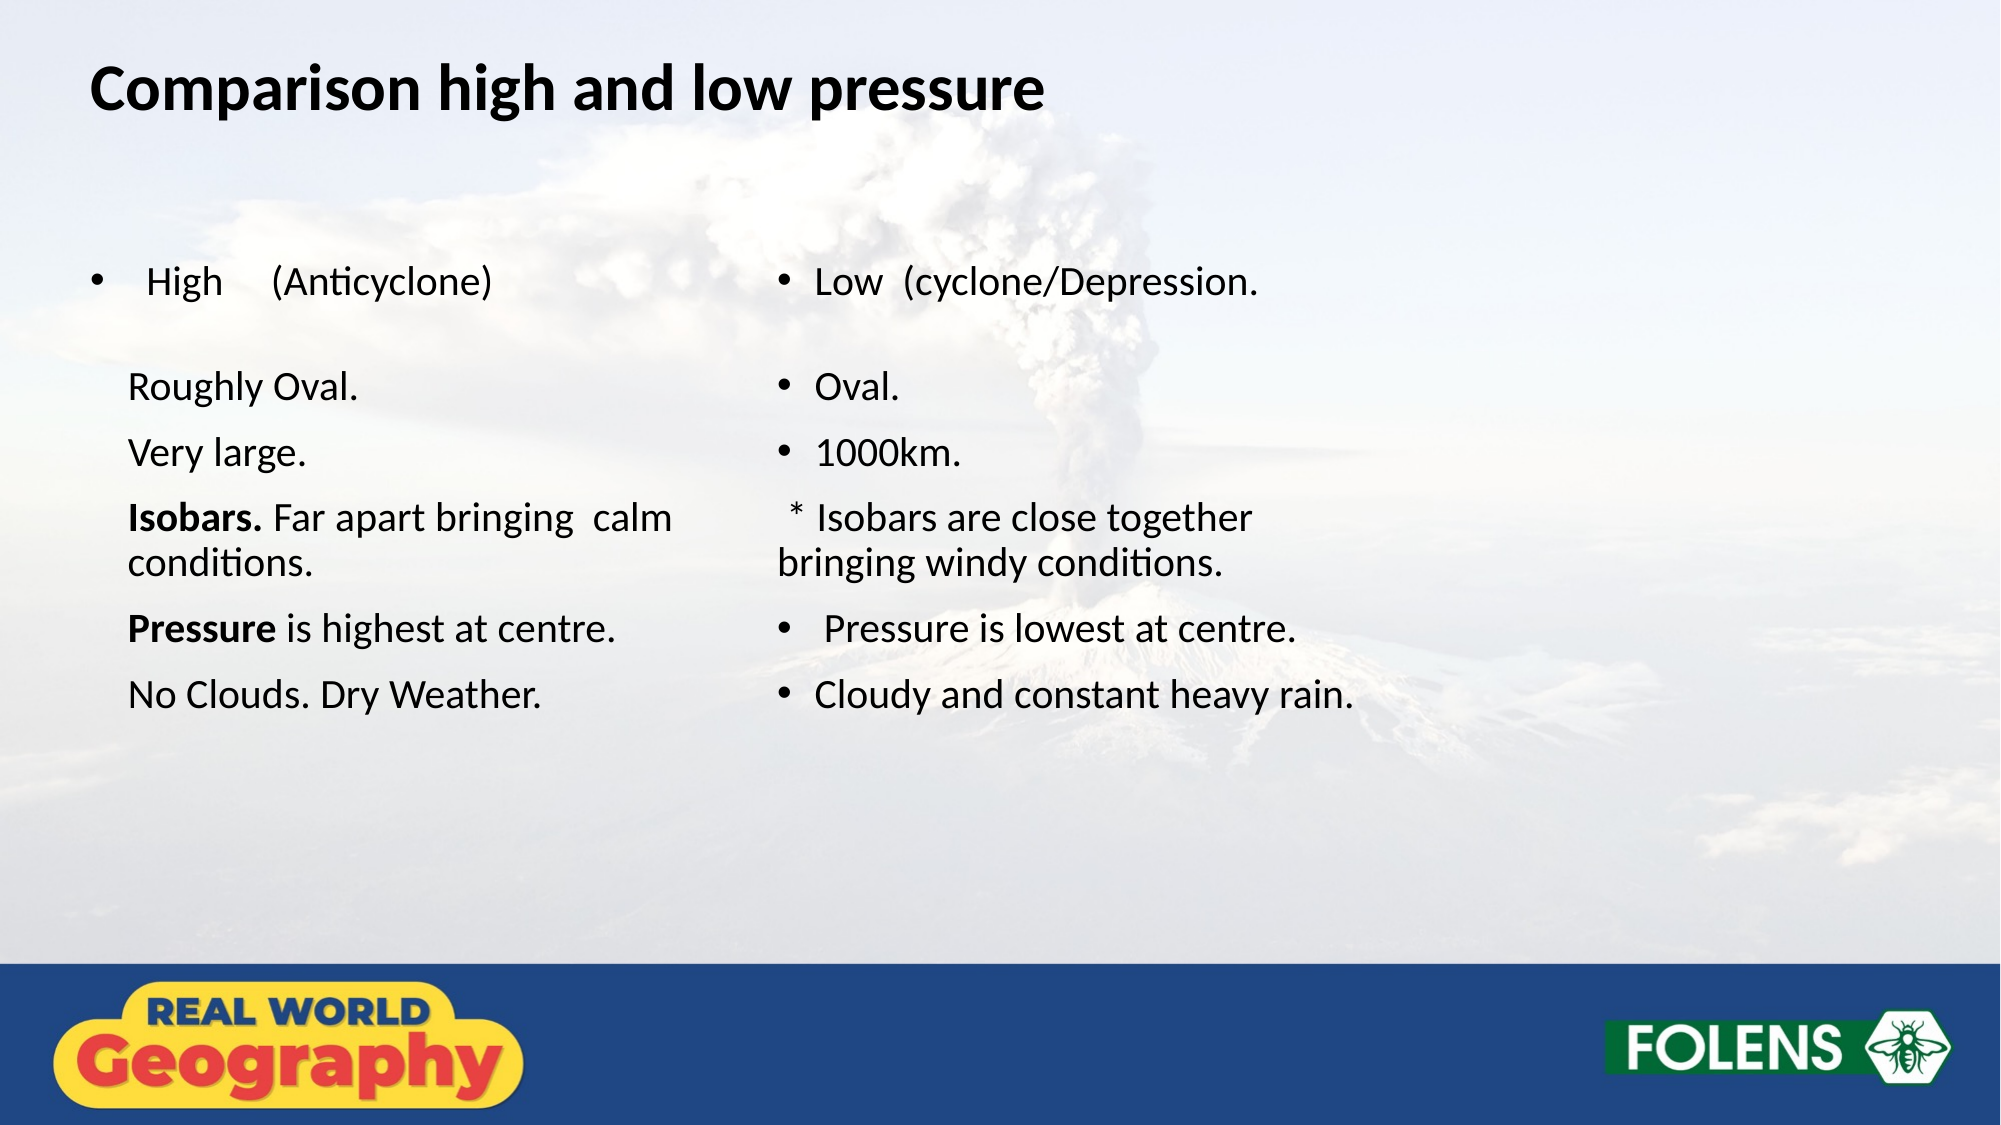

Comparison high and low pressure
  High     (Anticyclone)
Low  (cyclone/Depression.
    Roughly Oval.
    Very large.
    Isobars. Far apart bringing  calm conditions.
    Pressure is highest at centre.
    No Clouds. Dry Weather.
Oval.
1000km.
 * Isobars are close together       bringing windy conditions.
 Pressure is lowest at centre.
Cloudy and constant heavy rain.